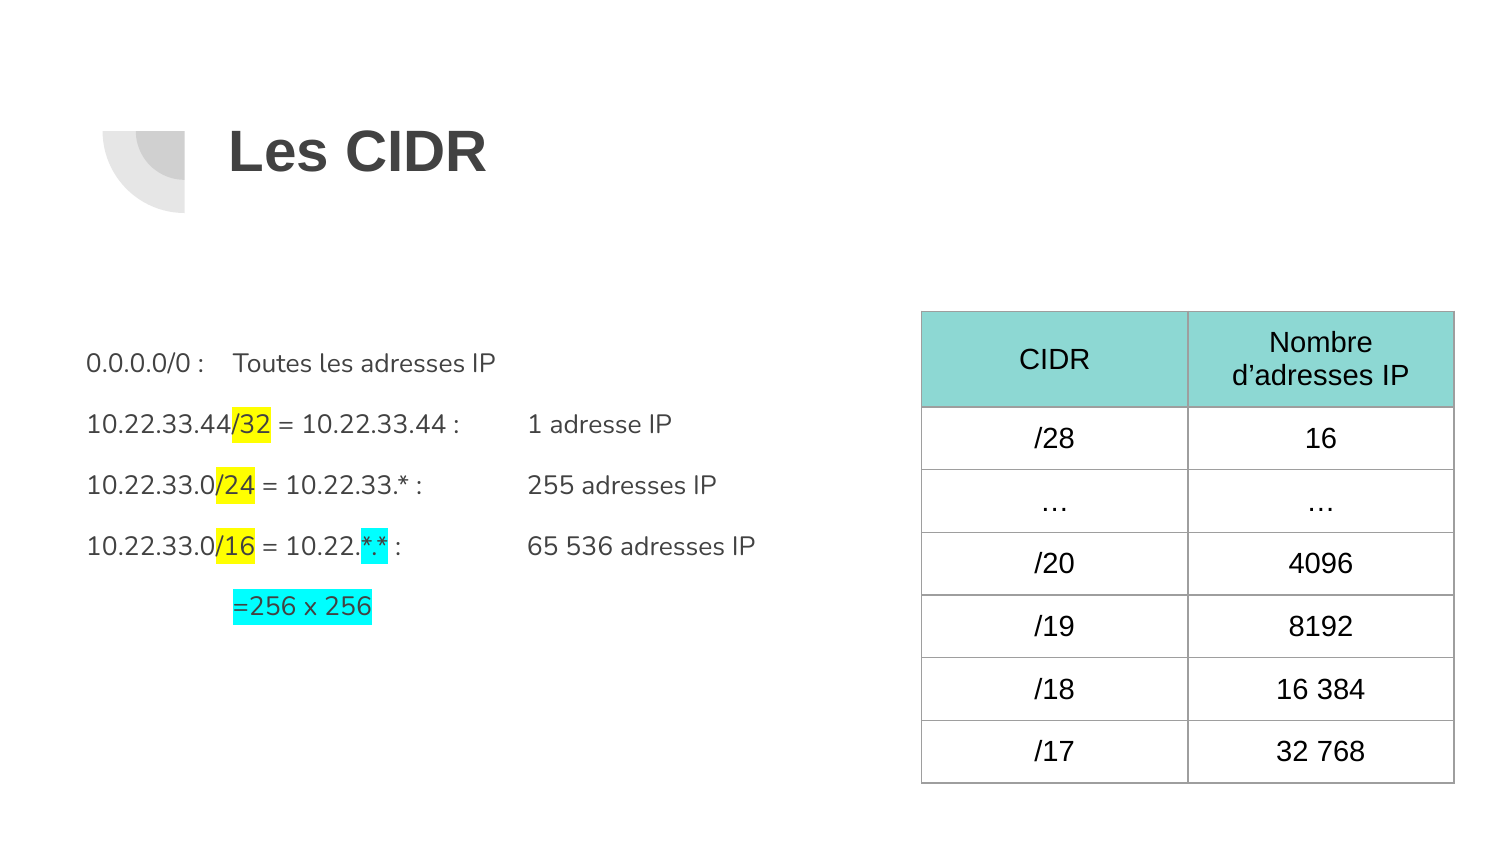

# Les CIDR
| CIDR | Nombre d’adresses IP |
| --- | --- |
| /28 | 16 |
| … | … |
| /20 | 4096 |
| /19 | 8192 |
| /18 | 16 384 |
| /17 | 32 768 |
0.0.0.0/0 : 					Toutes les adresses IP
10.22.33.44/32 = 10.22.33.44 : 	1 adresse IP
10.22.33.0/24 = 10.22.33.* : 		255 adresses IP
10.22.33.0/16 = 10.22.*.* :  		65 536 adresses IP
	=256 x 256